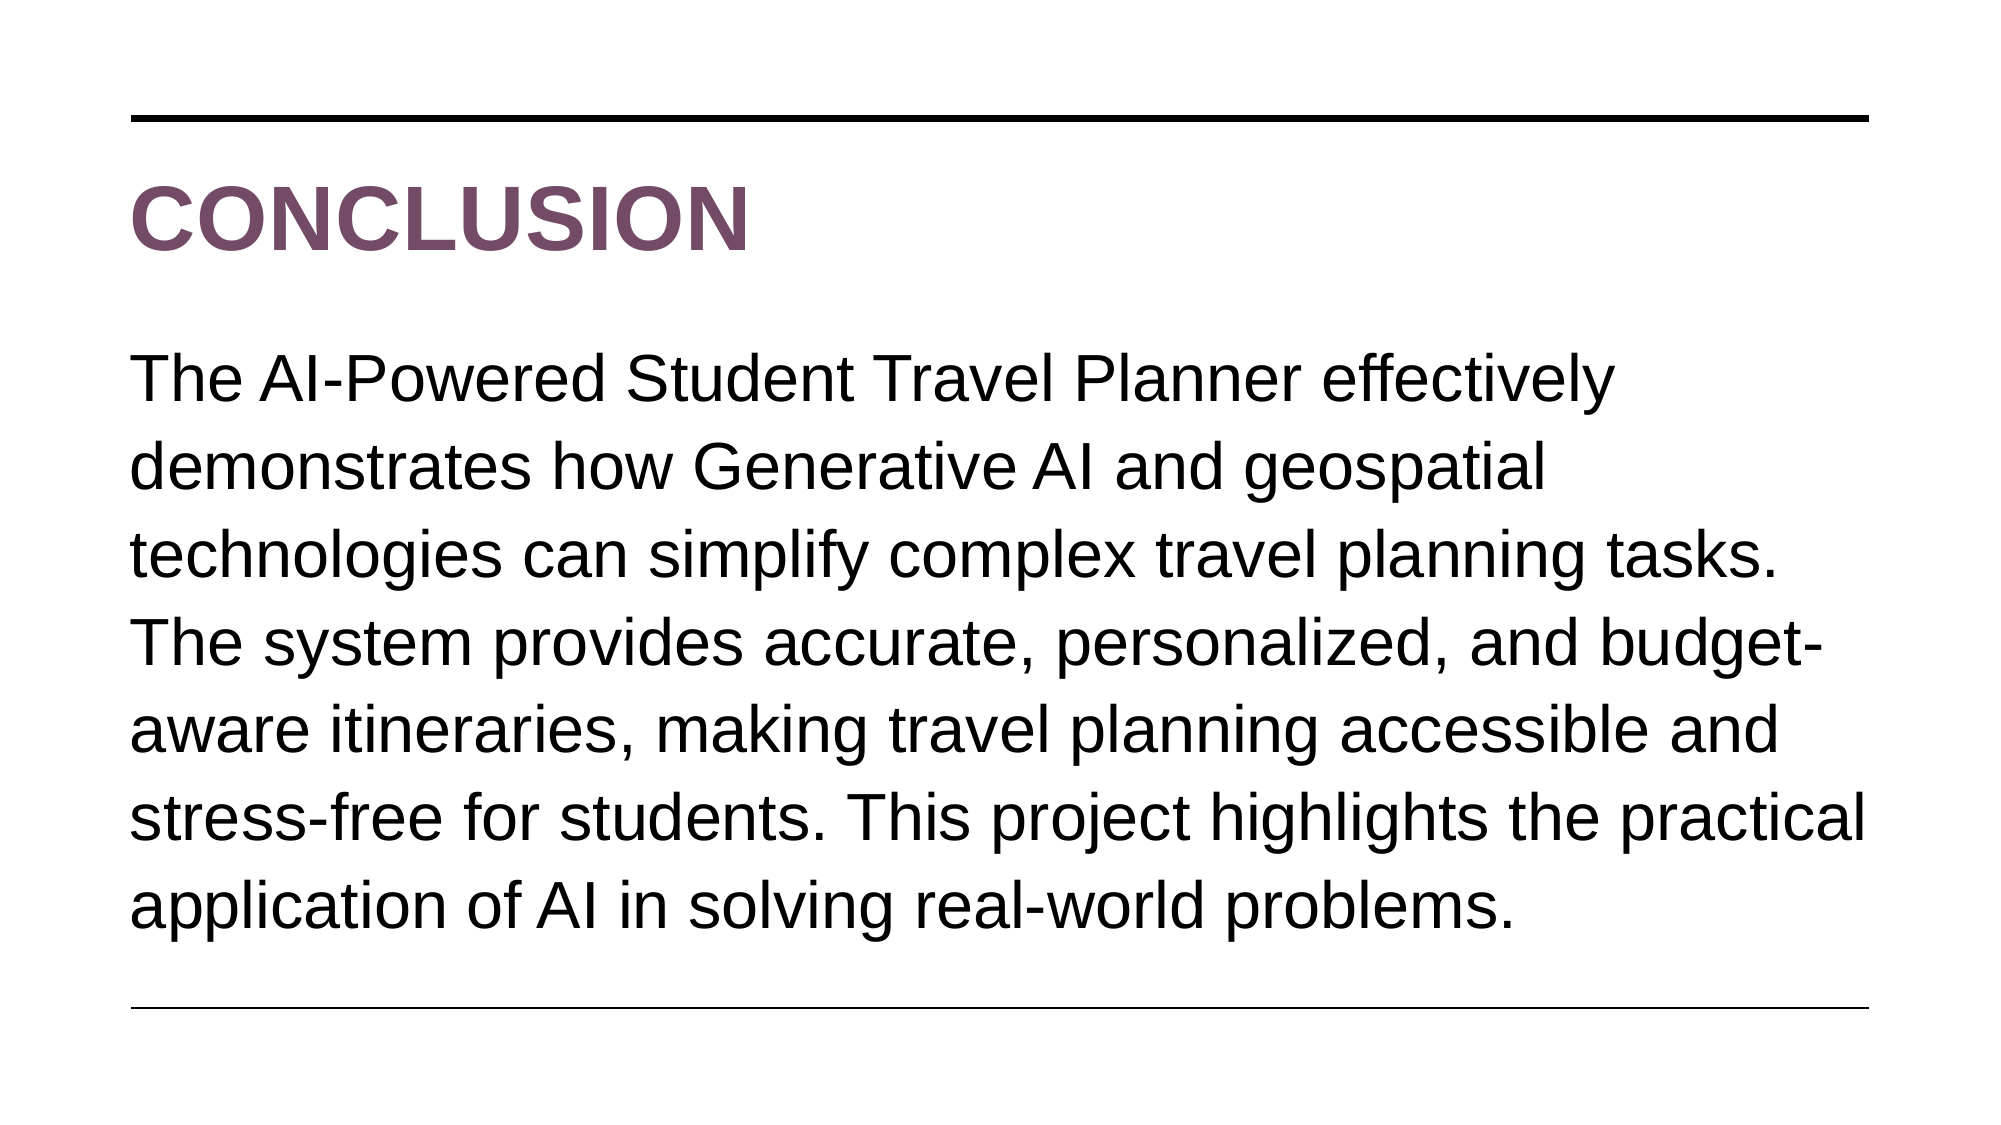

# Conclusion
The AI-Powered Student Travel Planner effectively demonstrates how Generative AI and geospatial technologies can simplify complex travel planning tasks. The system provides accurate, personalized, and budget-aware itineraries, making travel planning accessible and stress-free for students. This project highlights the practical application of AI in solving real-world problems.